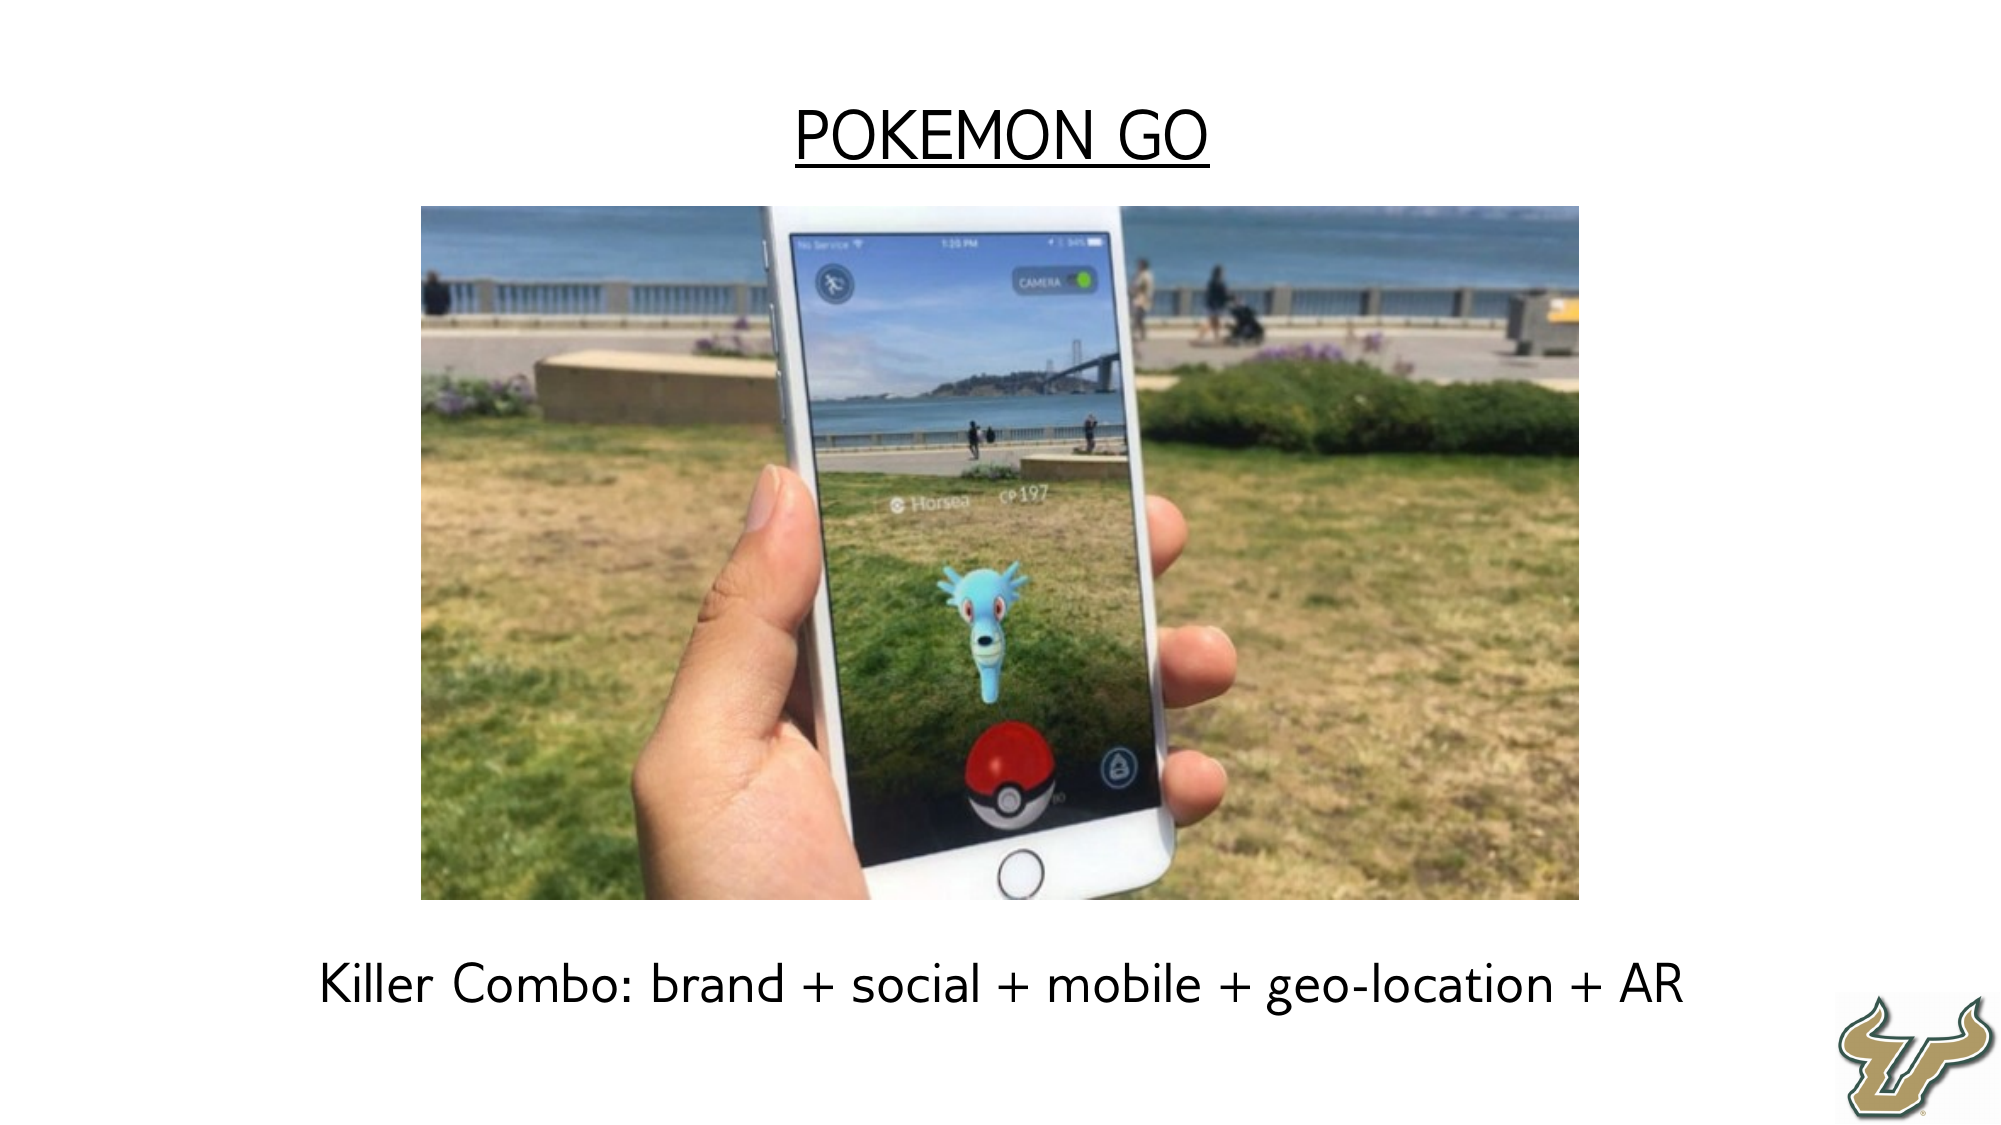

Pokemon GO

Killer Combo: brand + social + mobile + geo-location + AR